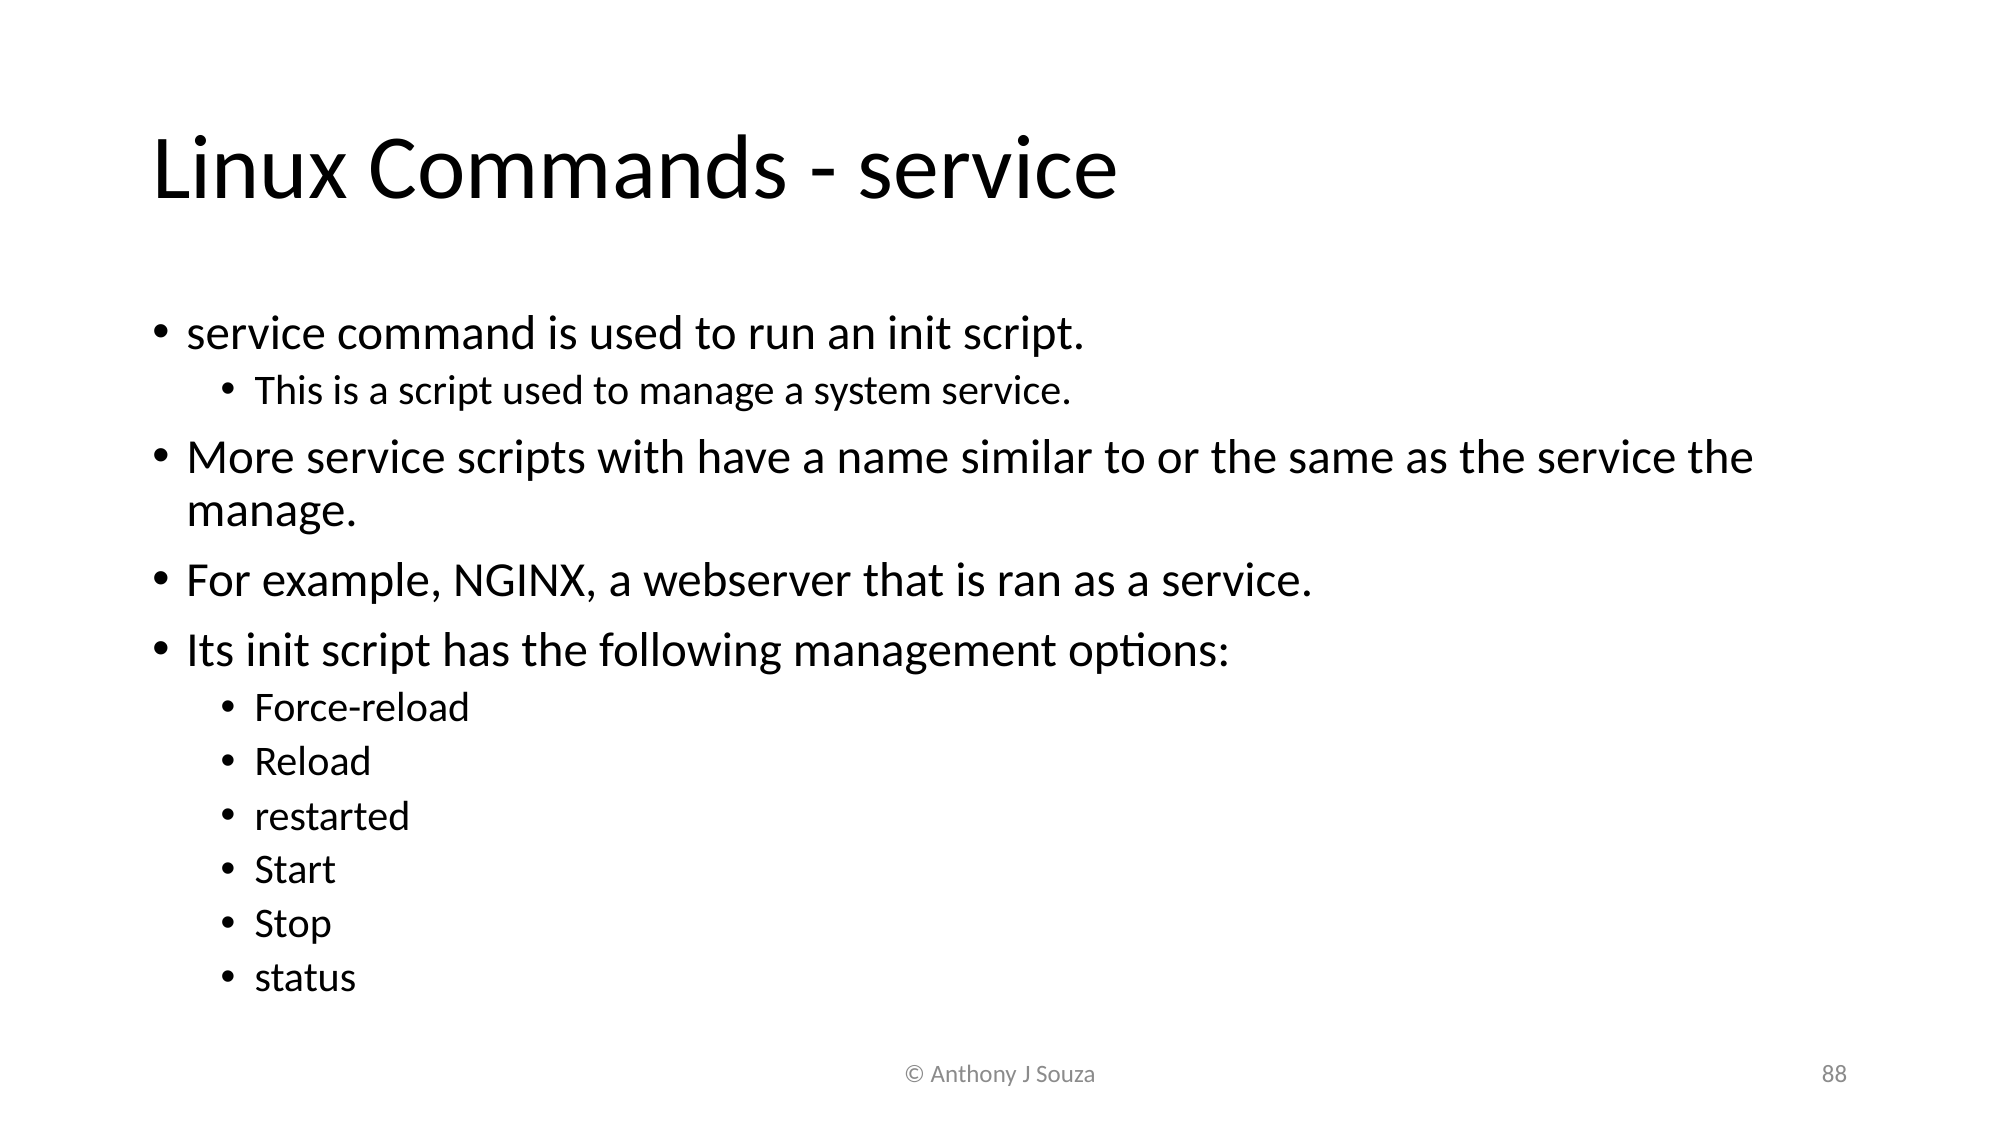

# Linux Commands - service
service command is used to run an init script.
This is a script used to manage a system service.
More service scripts with have a name similar to or the same as the service the manage.
For example, NGINX, a webserver that is ran as a service.
Its init script has the following management options:
Force-reload
Reload
restarted
Start
Stop
status

© Anthony J Souza
88